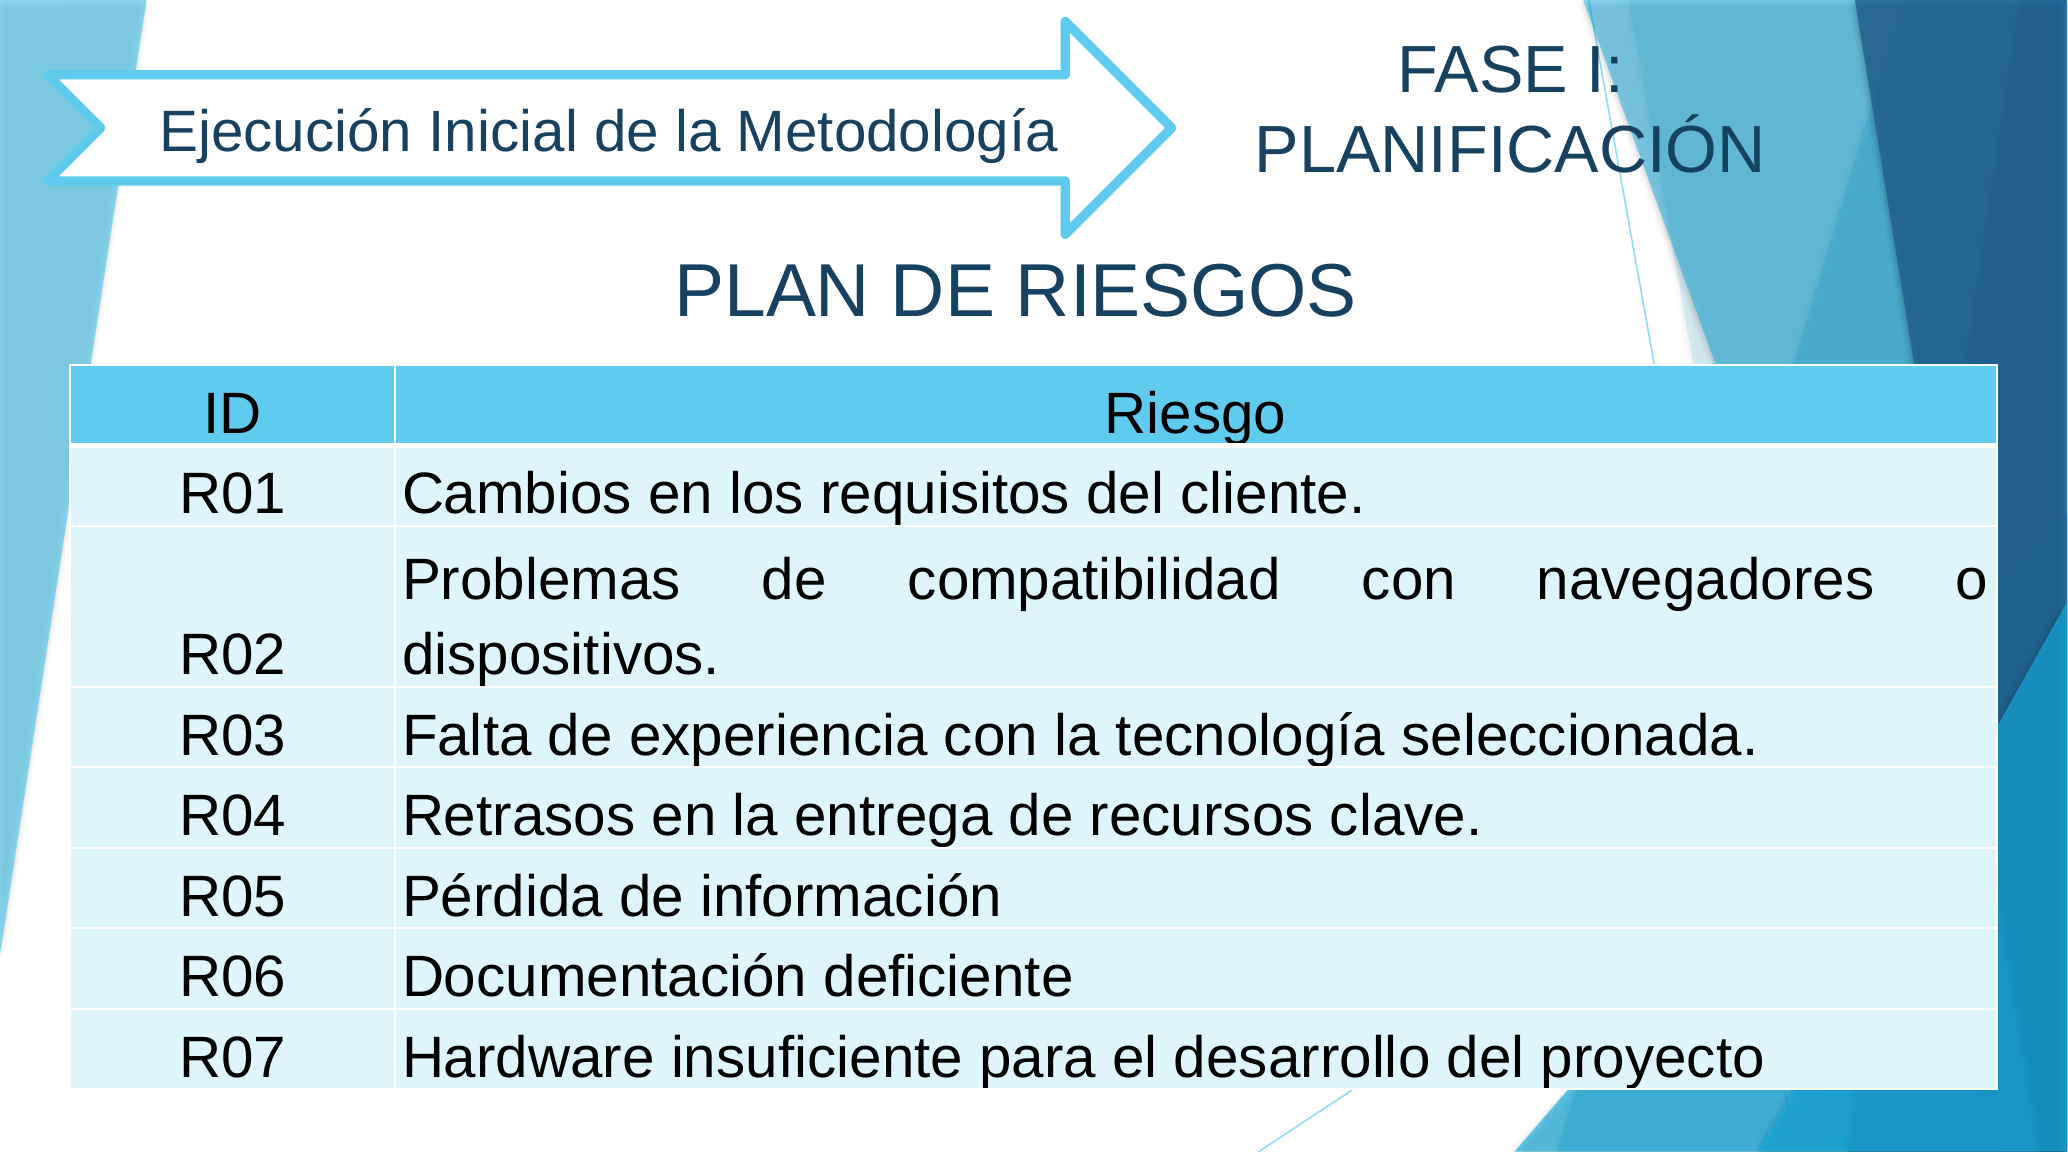

FASE I: PLANIFICACIÓN
Ejecución Inicial de la Metodología
PLAN DE RIESGOS
| ID | Riesgo |
| --- | --- |
| R01 | Cambios en los requisitos del cliente. |
| R02 | Problemas de compatibilidad con navegadores o dispositivos. |
| R03 | Falta de experiencia con la tecnología seleccionada. |
| R04 | Retrasos en la entrega de recursos clave. |
| R05 | Pérdida de información |
| R06 | Documentación deficiente |
| R07 | Hardware insuficiente para el desarrollo del proyecto |